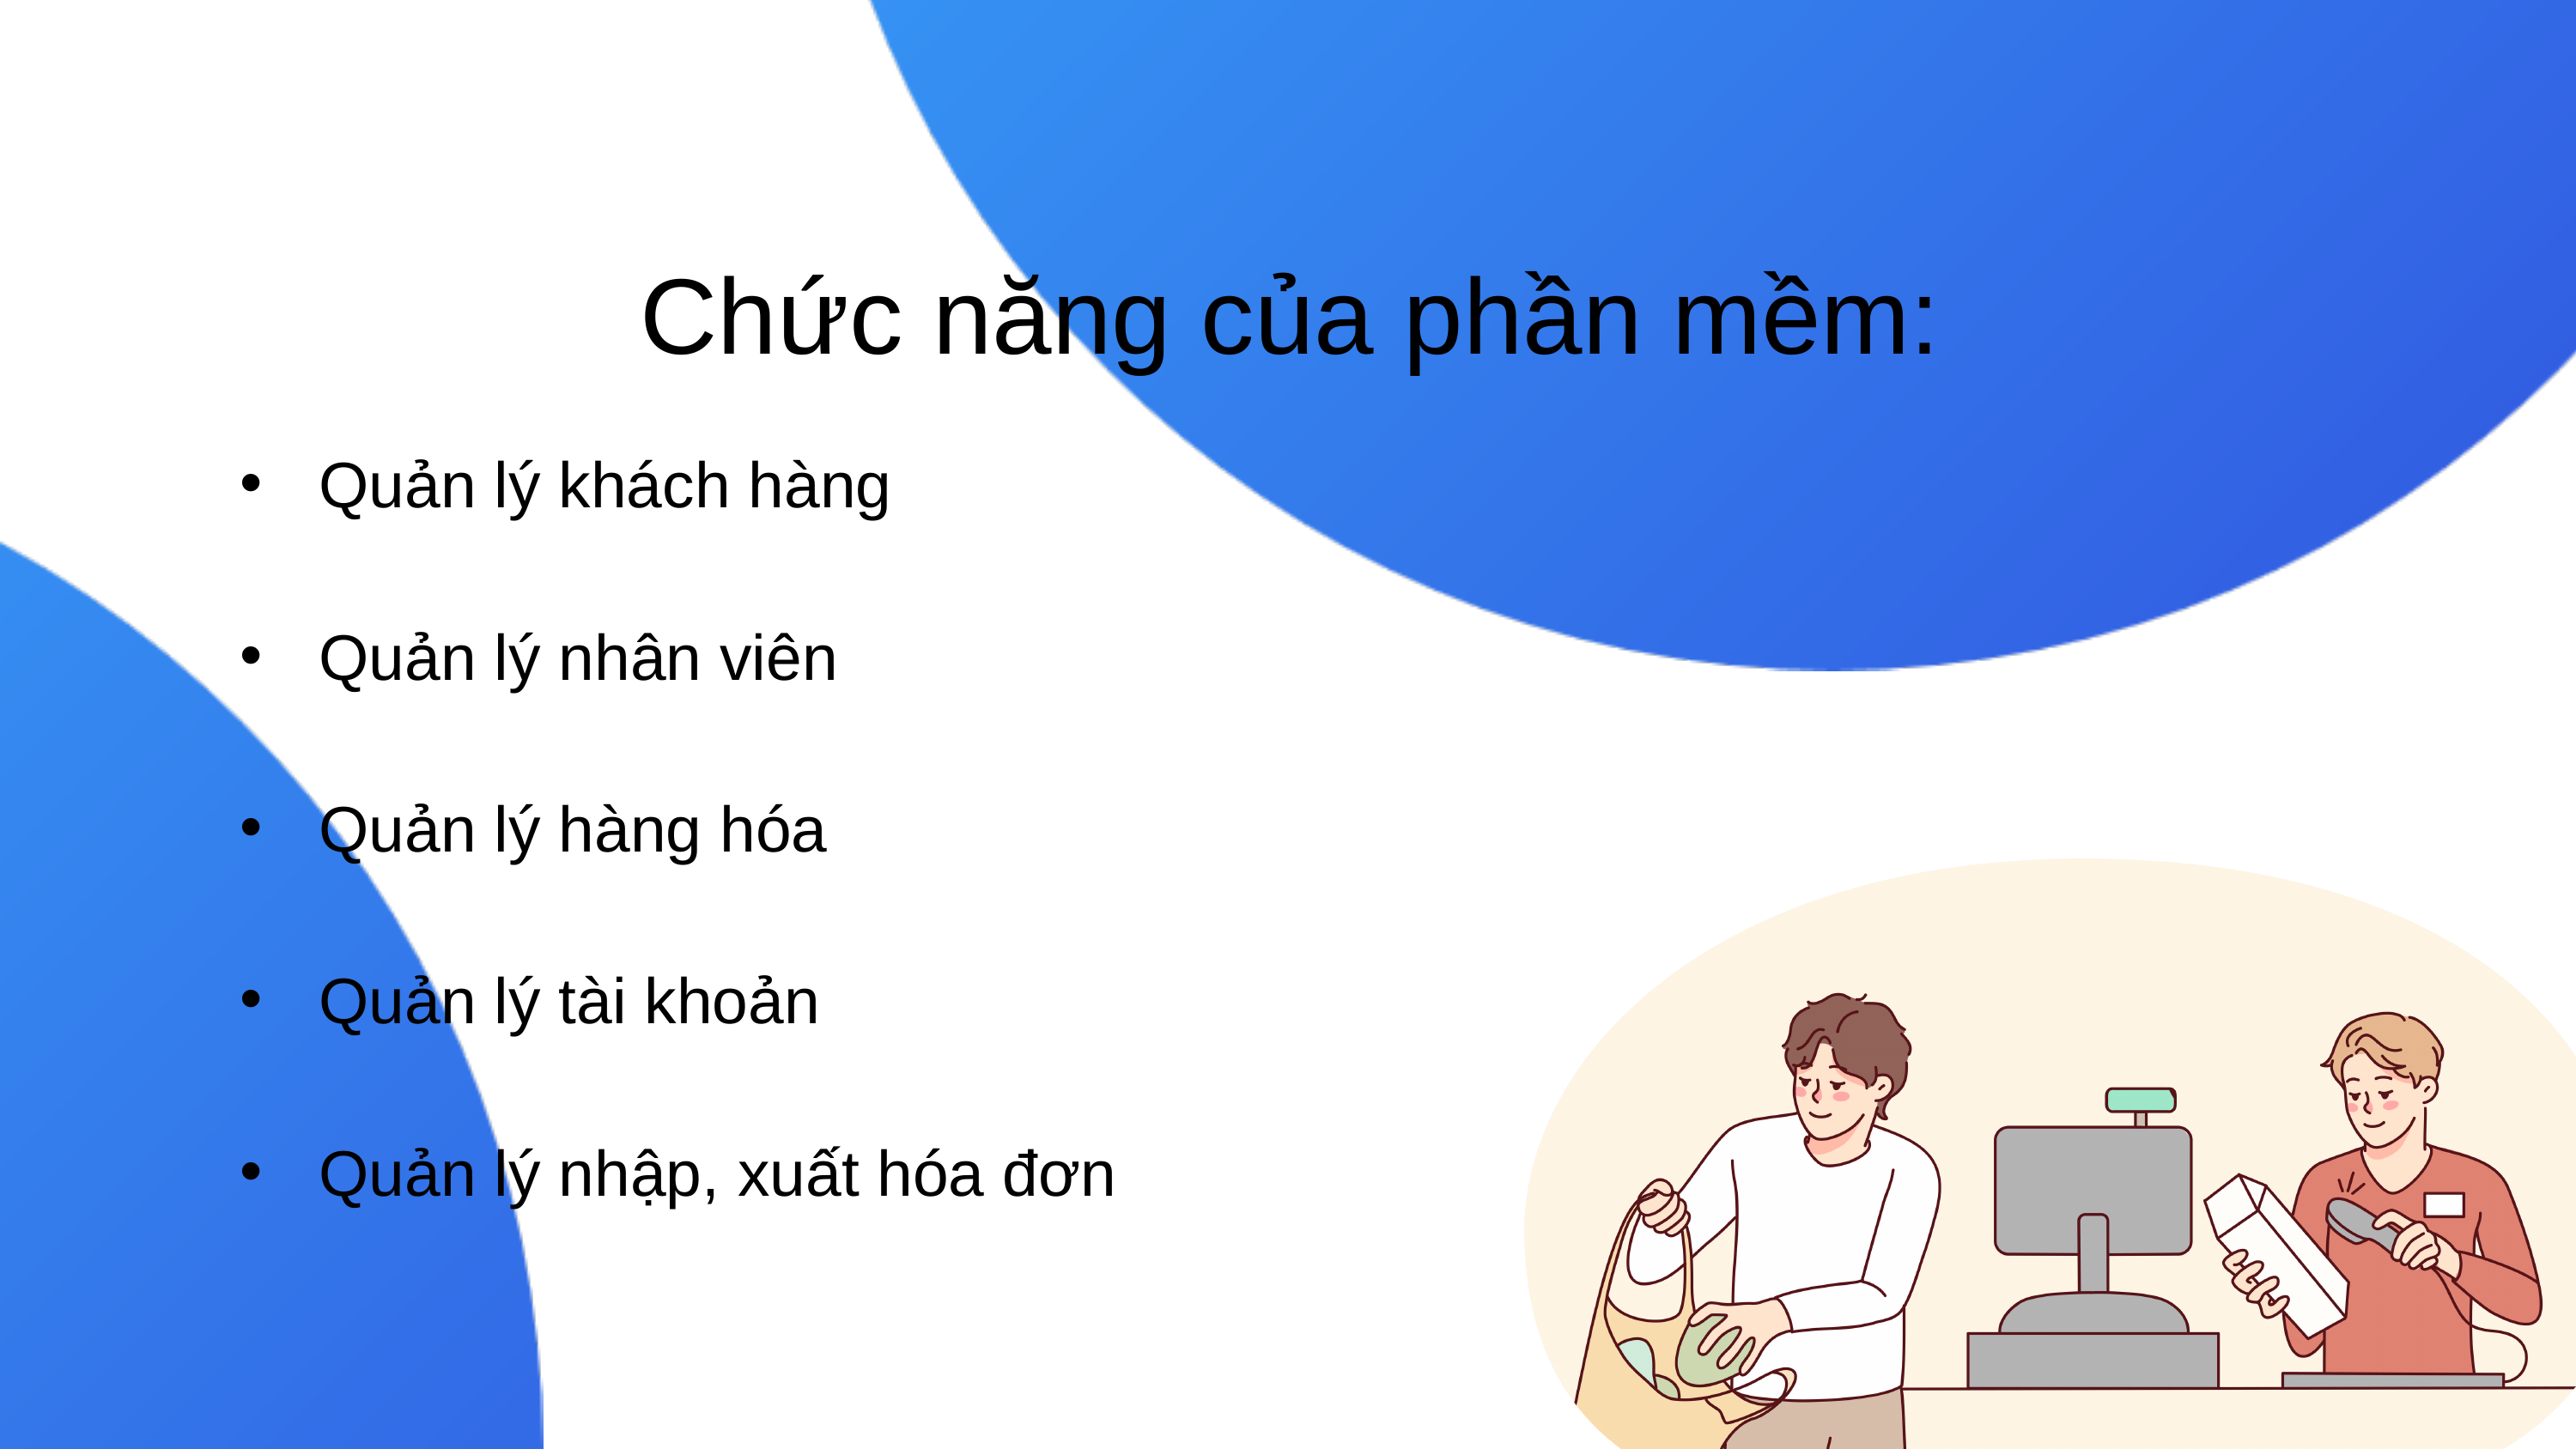

Chức năng của phần mềm:
Quản lý khách hàng
Quản lý nhân viên
Quản lý hàng hóa
Quản lý tài khoản
Quản lý nhập, xuất hóa đơn